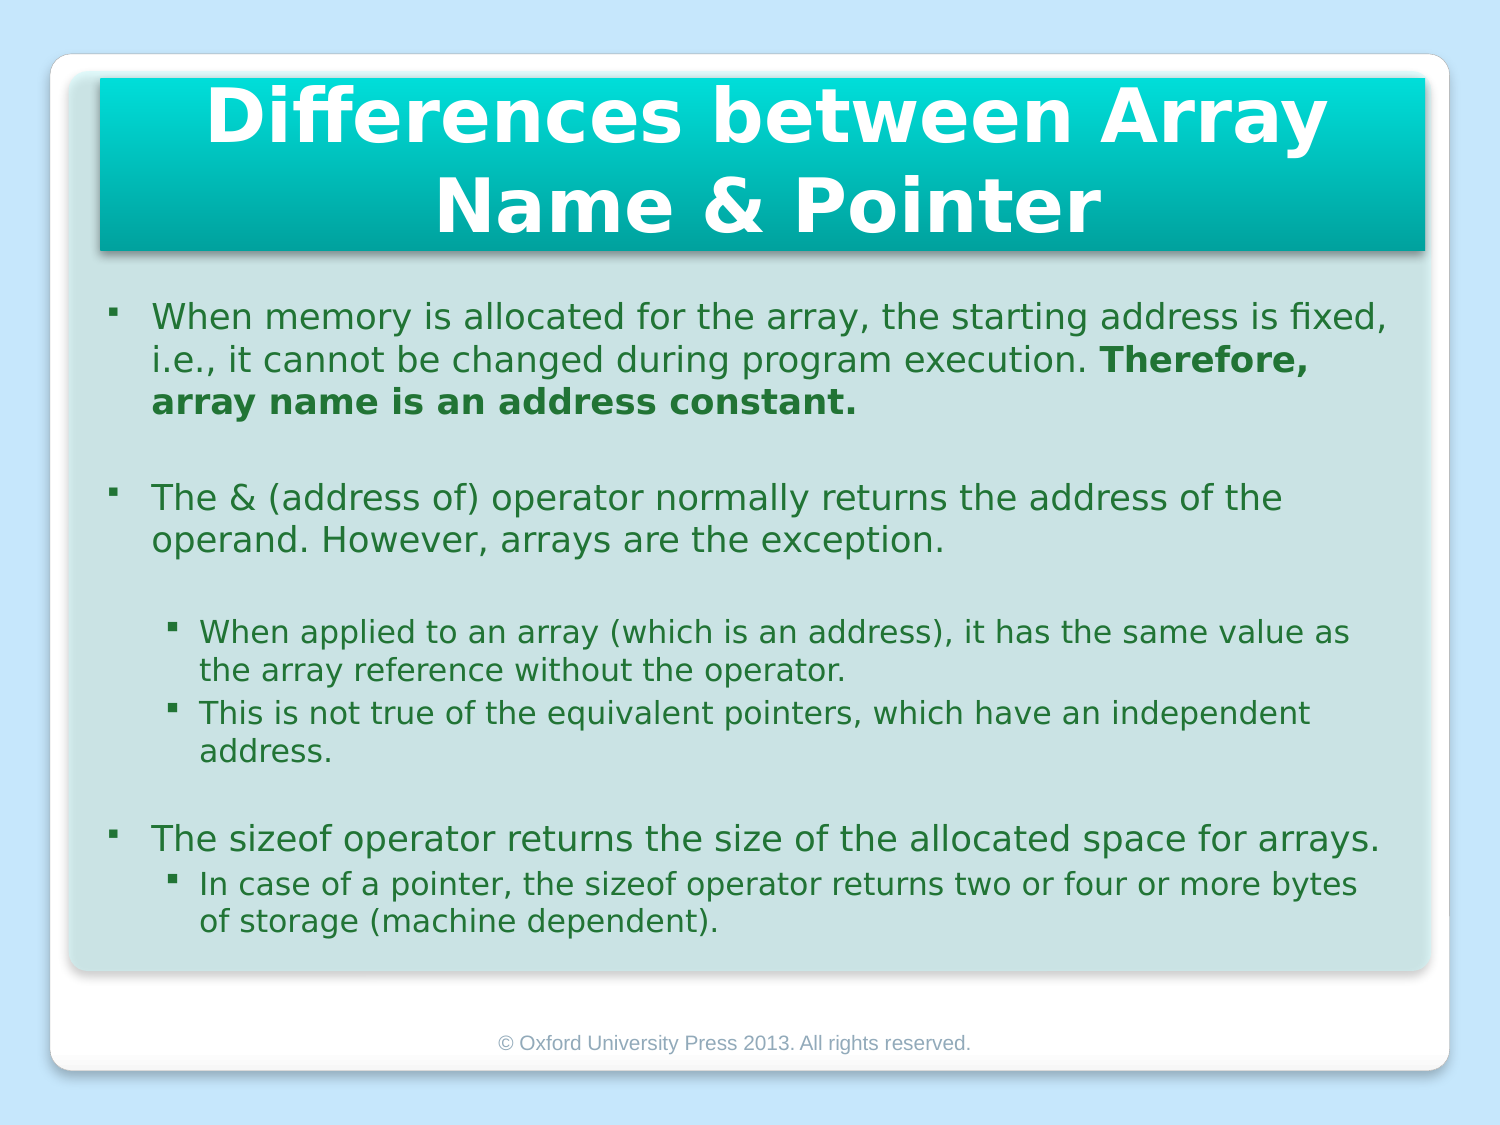

# Differences between Array Name & Pointer
When memory is allocated for the array, the starting address is fixed, i.e., it cannot be changed during program execution. Therefore, array name is an address constant.

The & (address of) operator normally returns the address of the operand. However, arrays are the exception.

When applied to an array (which is an address), it has the same value as the array reference without the operator.
This is not true of the equivalent pointers, which have an independent address.

The sizeof operator returns the size of the allocated space for arrays.
In case of a pointer, the sizeof operator returns two or four or more bytes of storage (machine dependent).
© Oxford University Press 2013. All rights reserved.